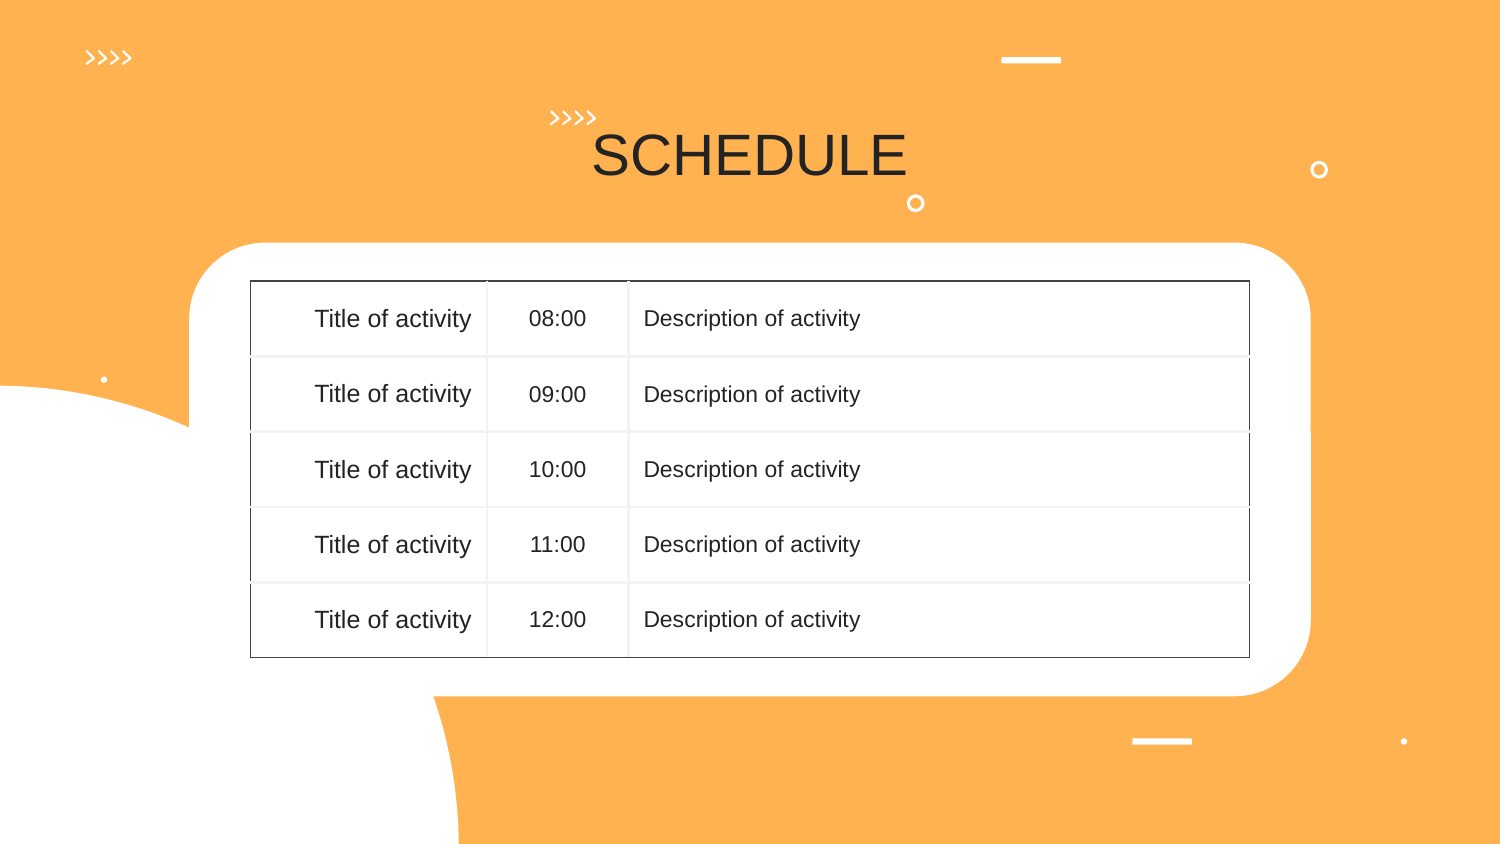

# SCHEDULE

| Title of activity | 08:00 | Description of activity |
| --- | --- | --- |
| Title of activity | 09:00 | Description of activity |
| Title of activity | 10:00 | Description of activity |
| Title of activity | 11:00 | Description of activity |
| Title of activity | 12:00 | Description of activity |